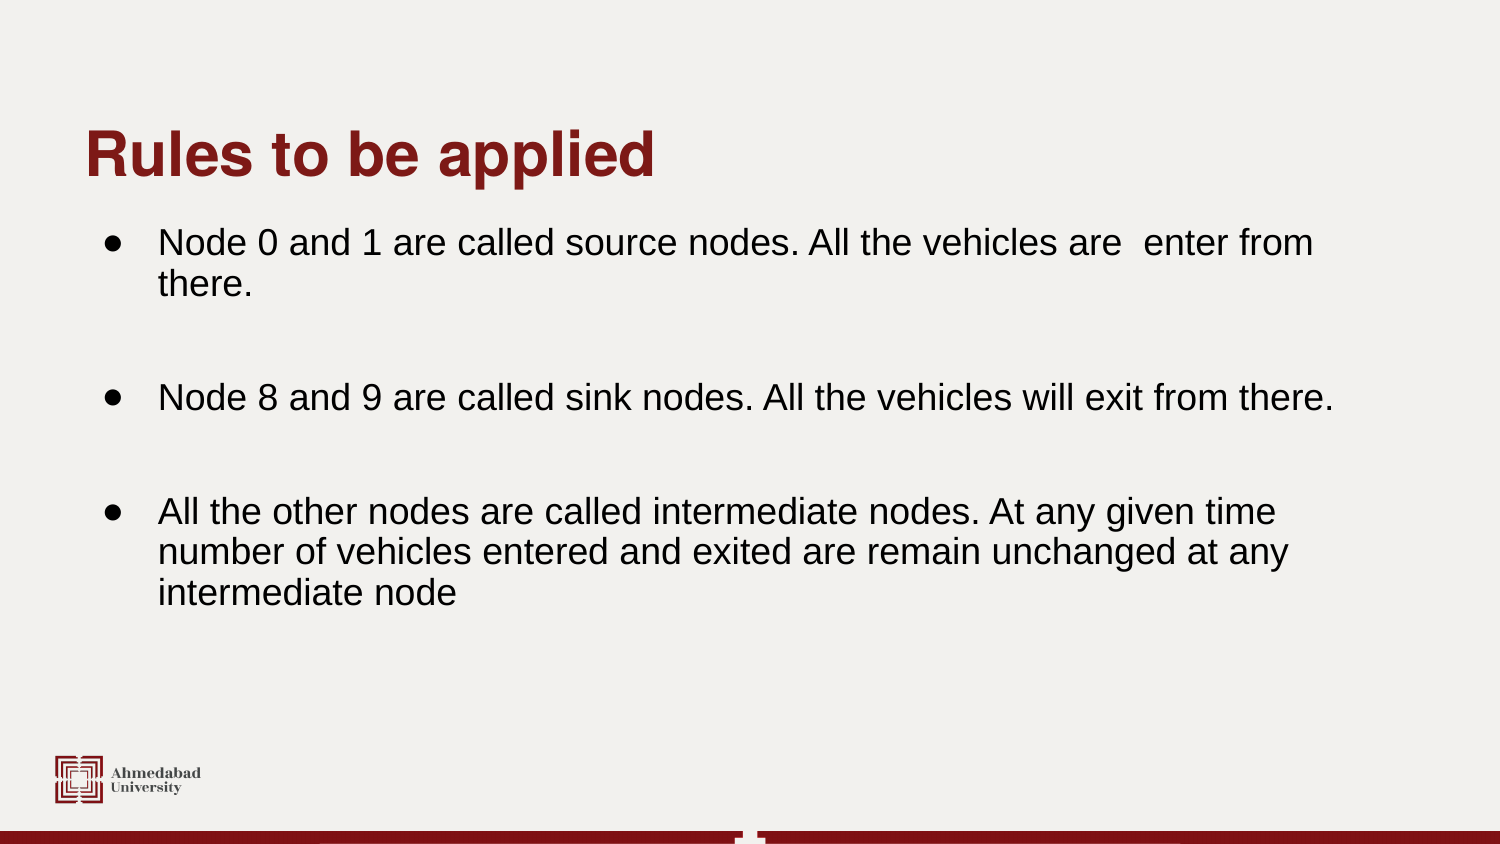

# Rules to be applied
Node 0 and 1 are called source nodes. All the vehicles are  enter from there.

Node 8 and 9 are called sink nodes. All the vehicles will exit from there.

All the other nodes are called intermediate nodes. At any given time number of vehicles entered and exited are remain unchanged at any intermediate node